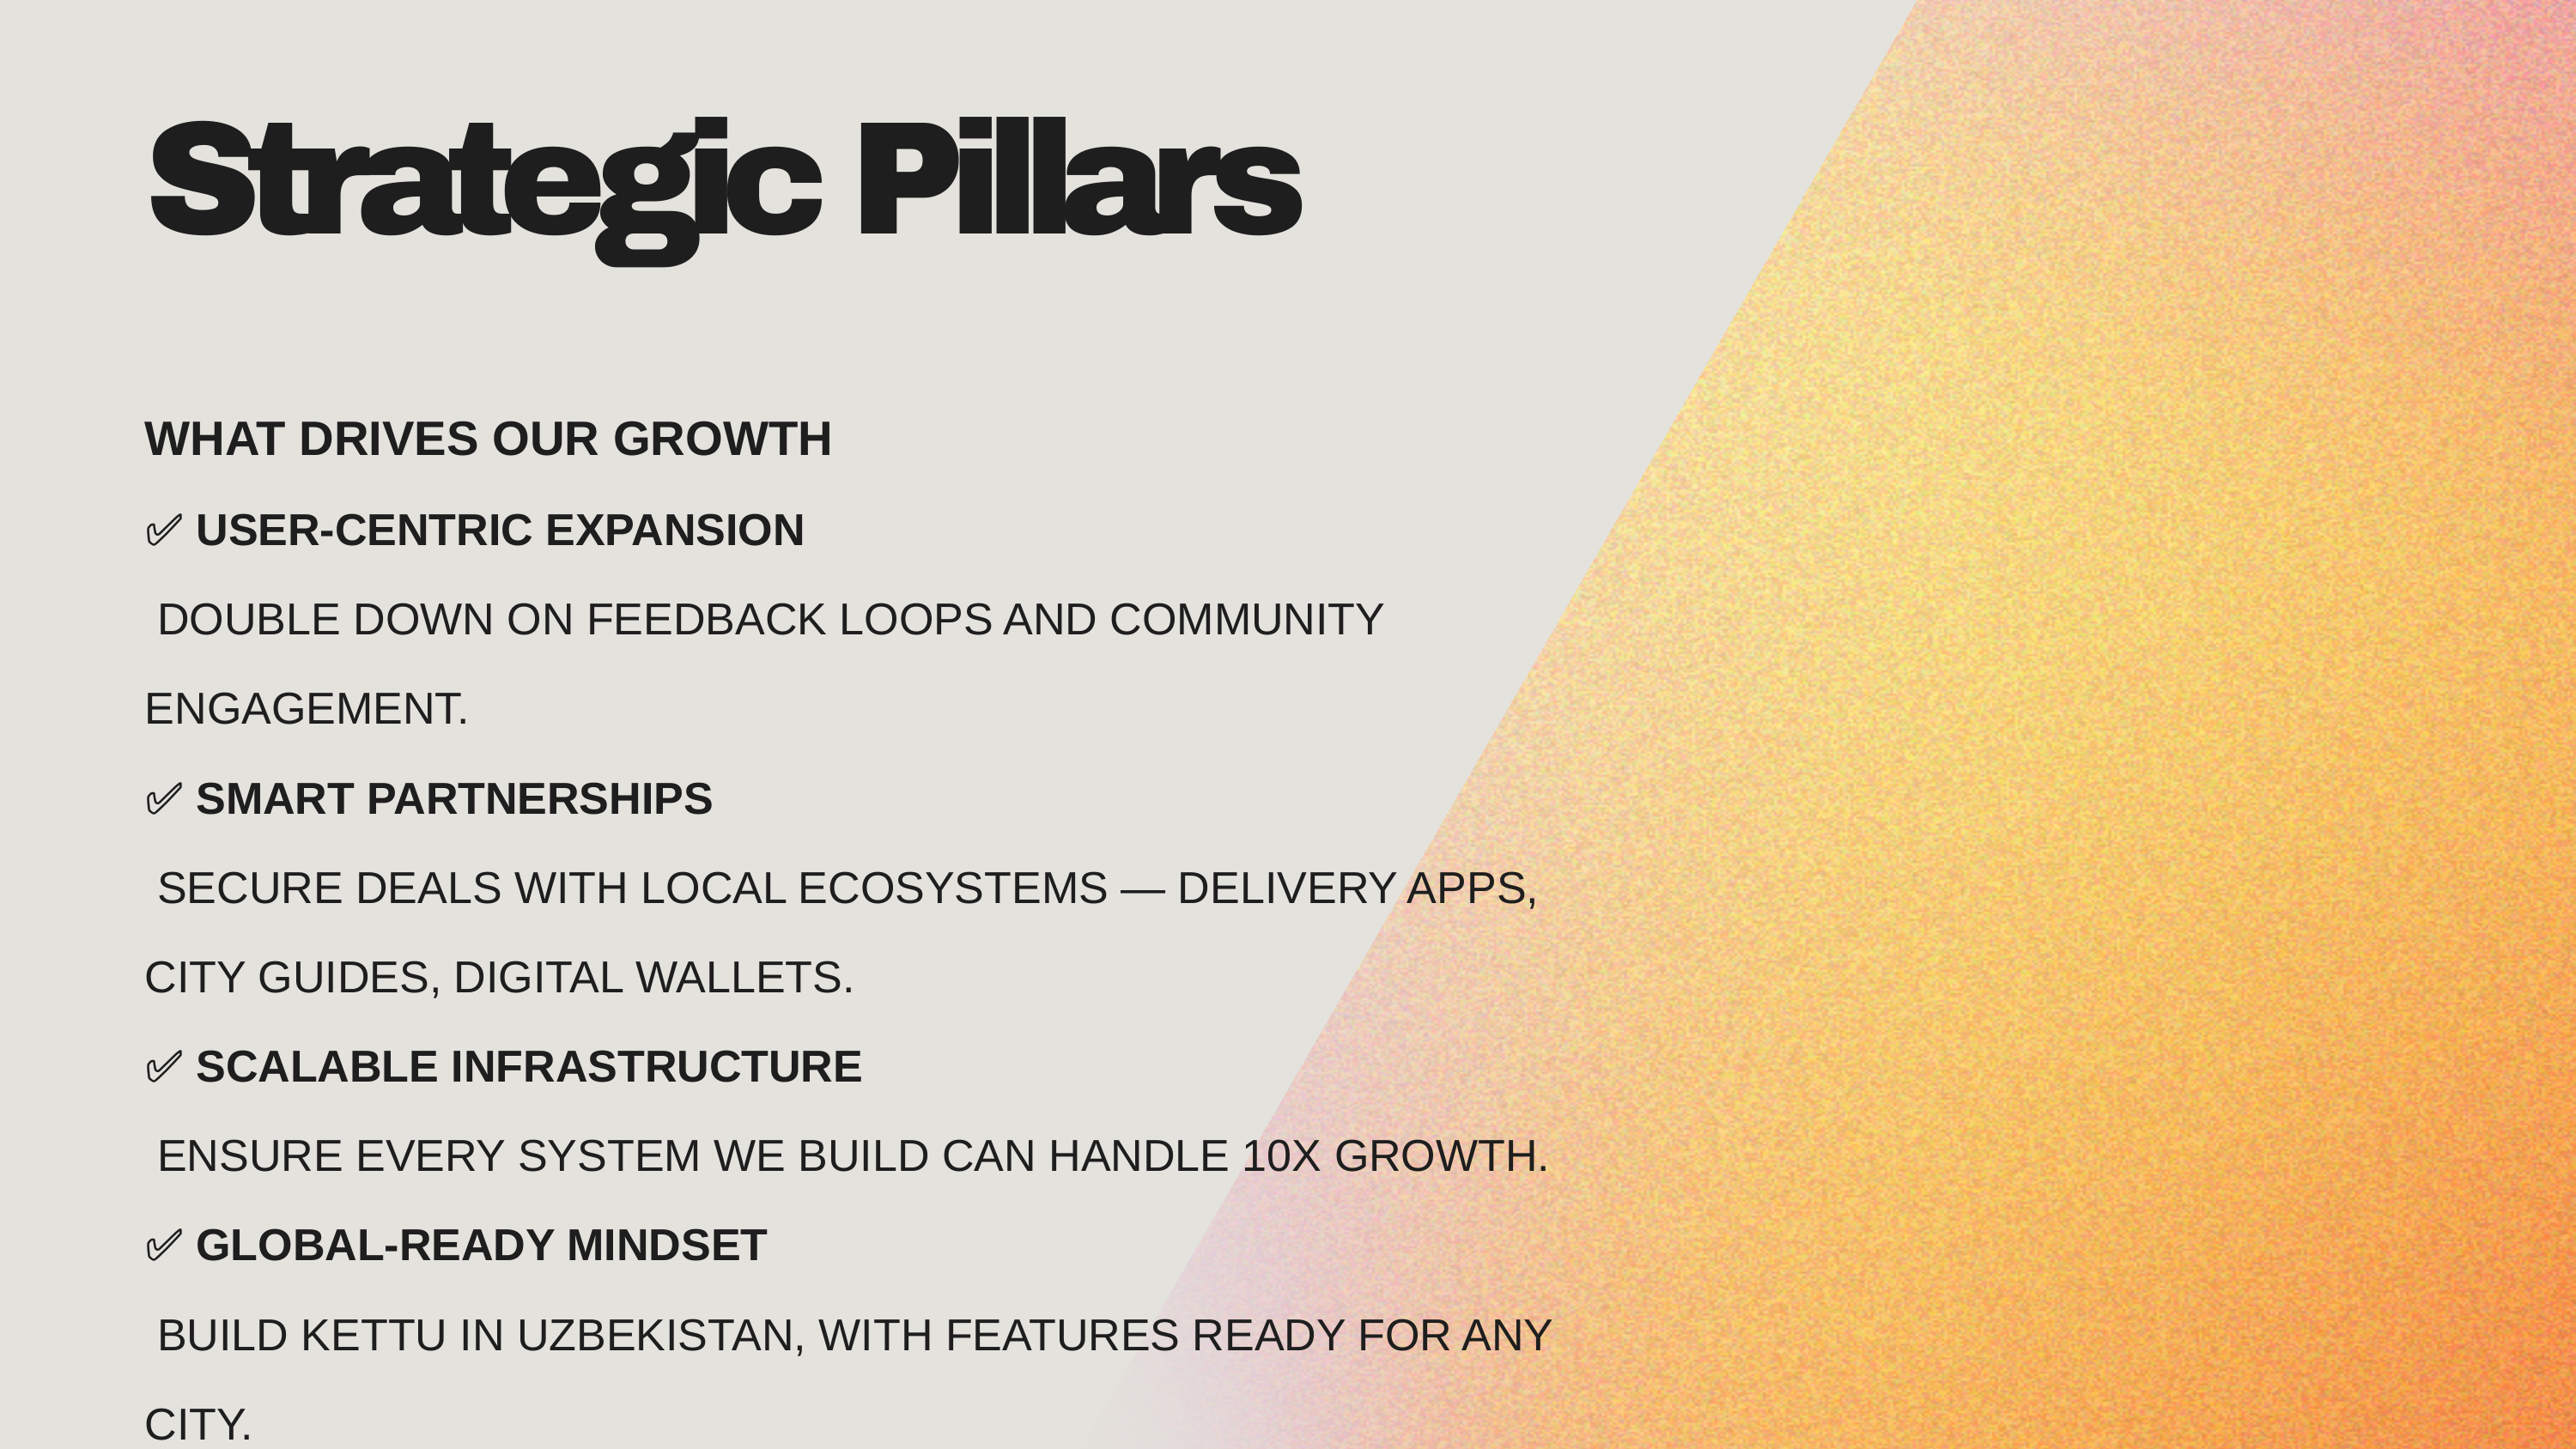

Strategic Pillars
WHAT DRIVES OUR GROWTH
✅ USER-CENTRIC EXPANSION
 DOUBLE DOWN ON FEEDBACK LOOPS AND COMMUNITY ENGAGEMENT.
✅ SMART PARTNERSHIPS
 SECURE DEALS WITH LOCAL ECOSYSTEMS — DELIVERY APPS, CITY GUIDES, DIGITAL WALLETS.
✅ SCALABLE INFRASTRUCTURE
 ENSURE EVERY SYSTEM WE BUILD CAN HANDLE 10X GROWTH.
✅ GLOBAL-READY MINDSET
 BUILD KETTU IN UZBEKISTAN, WITH FEATURES READY FOR ANY CITY.